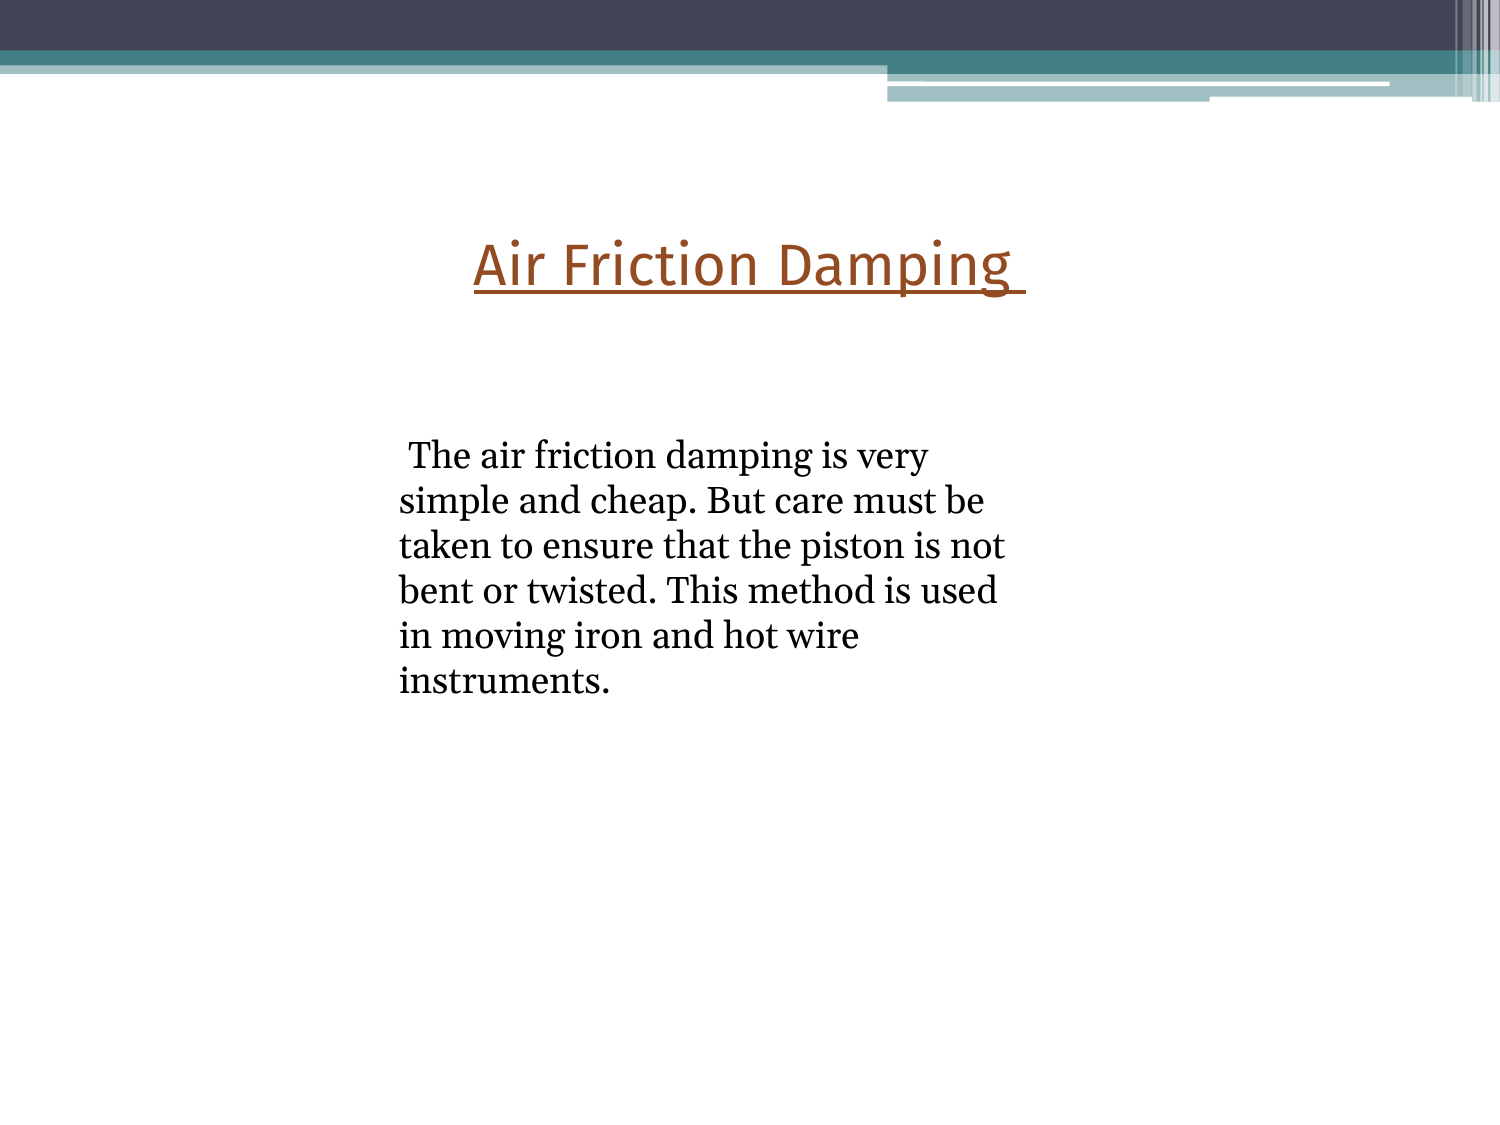

# Air Friction Damping
 The air friction damping is very simple and cheap. But care must be taken to ensure that the piston is not bent or twisted. This method is used in moving iron and hot wire instruments.